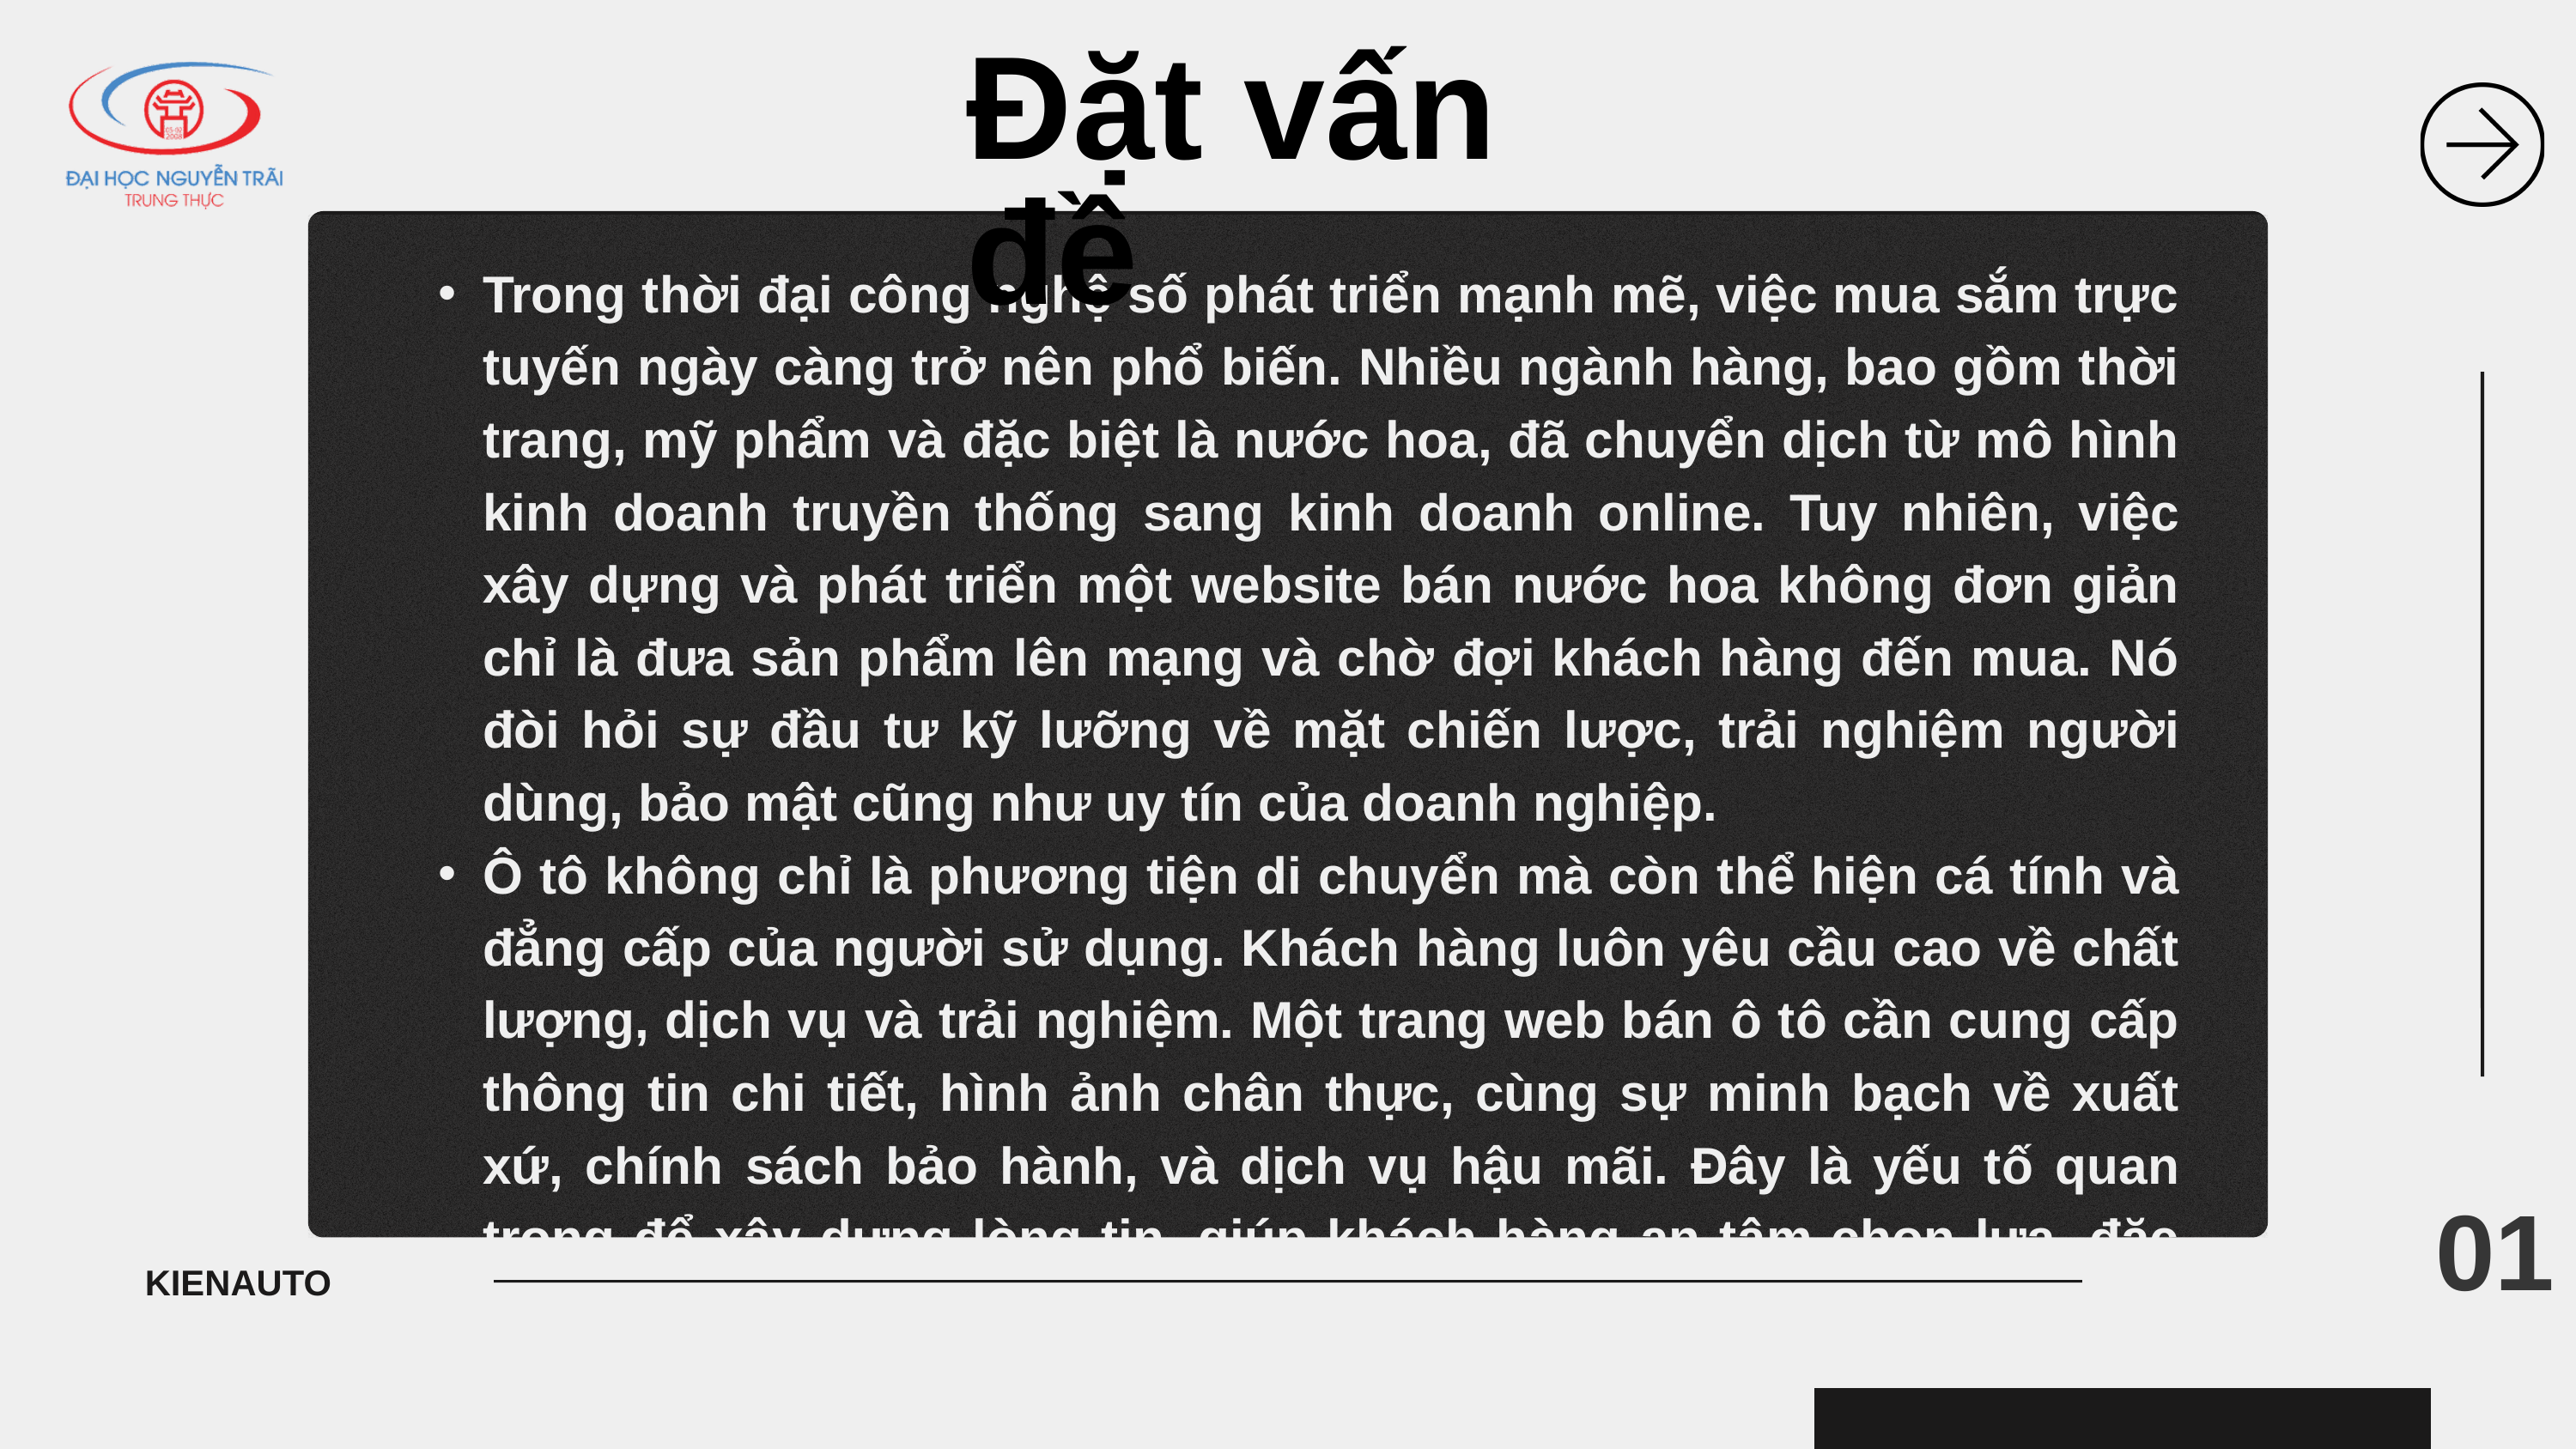

Đặt vấn đề

01

Trong thời đại công nghệ số phát triển mạnh mẽ, việc mua sắm trực tuyến ngày càng trở nên phổ biến. Nhiều ngành hàng, bao gồm thời trang, mỹ phẩm và đặc biệt là nước hoa, đã chuyển dịch từ mô hình kinh doanh truyền thống sang kinh doanh online. Tuy nhiên, việc xây dựng và phát triển một website bán nước hoa không đơn giản chỉ là đưa sản phẩm lên mạng và chờ đợi khách hàng đến mua. Nó đòi hỏi sự đầu tư kỹ lưỡng về mặt chiến lược, trải nghiệm người dùng, bảo mật cũng như uy tín của doanh nghiệp.
Ô tô không chỉ là phương tiện di chuyển mà còn thể hiện cá tính và đẳng cấp của người sử dụng. Khách hàng luôn yêu cầu cao về chất lượng, dịch vụ và trải nghiệm. Một trang web bán ô tô cần cung cấp thông tin chi tiết, hình ảnh chân thực, cùng sự minh bạch về xuất xứ, chính sách bảo hành, và dịch vụ hậu mãi. Đây là yếu tố quan trọng để xây dựng lòng tin, giúp khách hàng an tâm chọn lựa, đặc biệt khi không thể trải nghiệm thực tế ngay từ đầu.
KIENAUTO